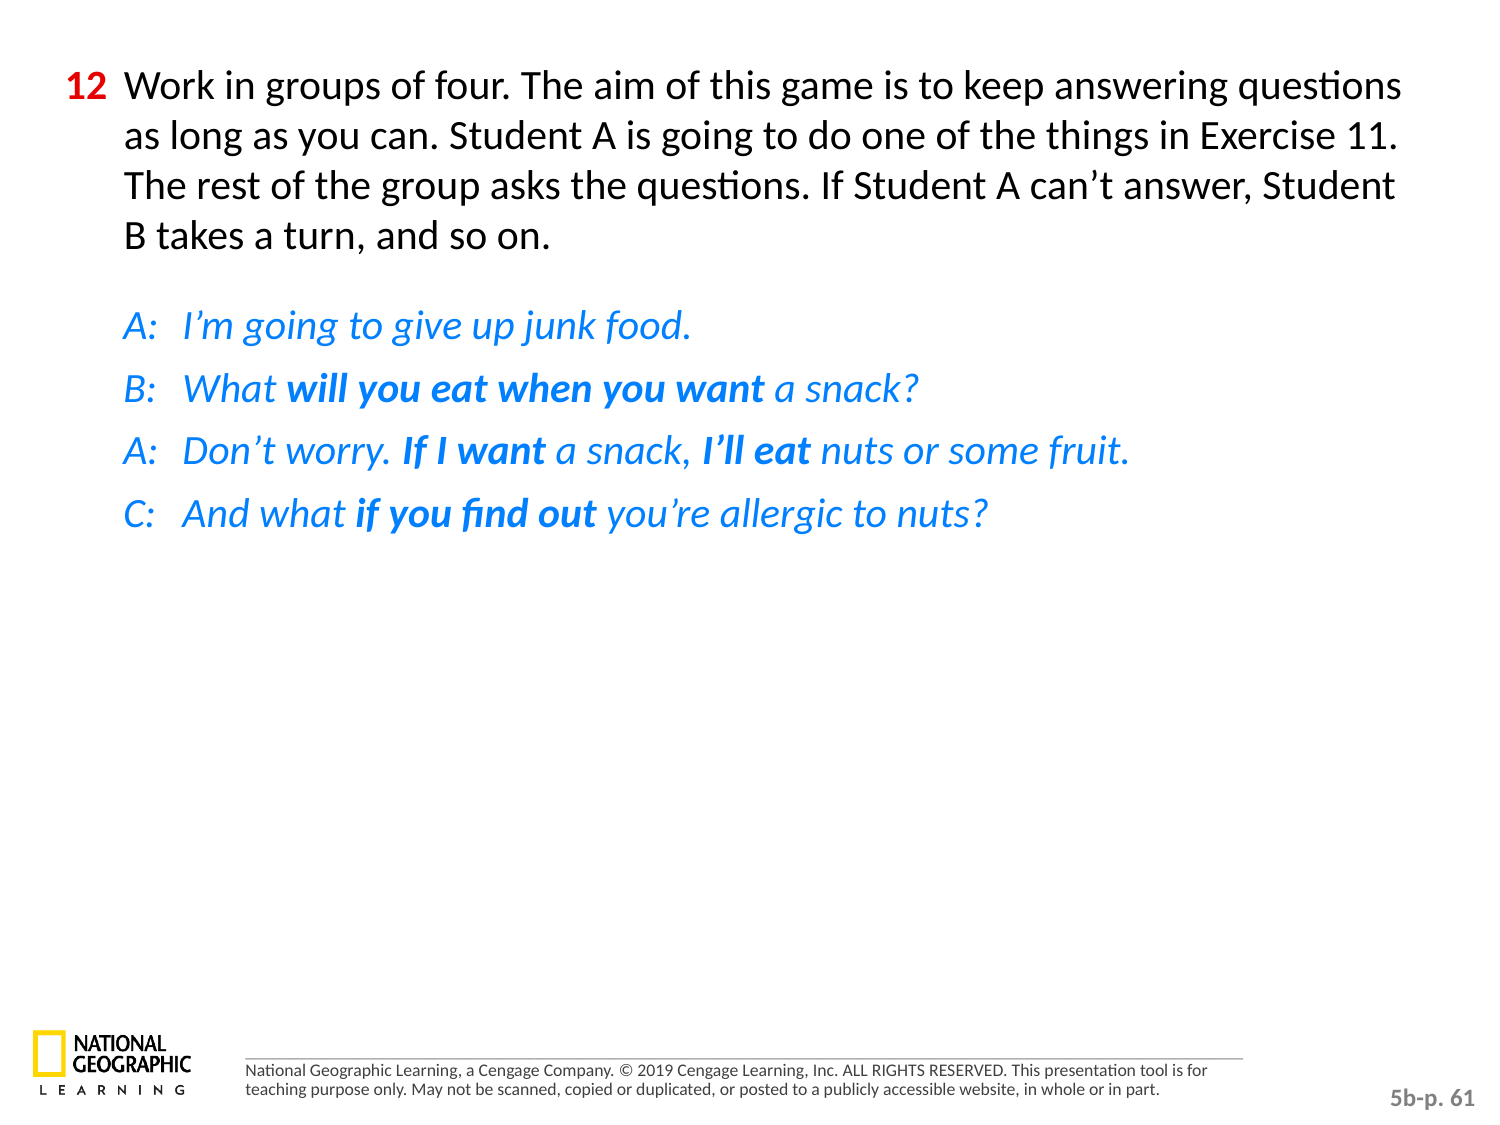

12 	Work in groups of four. The aim of this game is to keep answering questions as long as you can. Student A is going to do one of the things in Exercise 11. The rest of the group asks the questions. If Student A can’t answer, Student B takes a turn, and so on.
A: 	I’m going to give up junk food.
B: 	What will you eat when you want a snack?
A: 	Don’t worry. If I want a snack, I’ll eat nuts or some fruit.
C: 	And what if you find out you’re allergic to nuts?
5b-p. 61